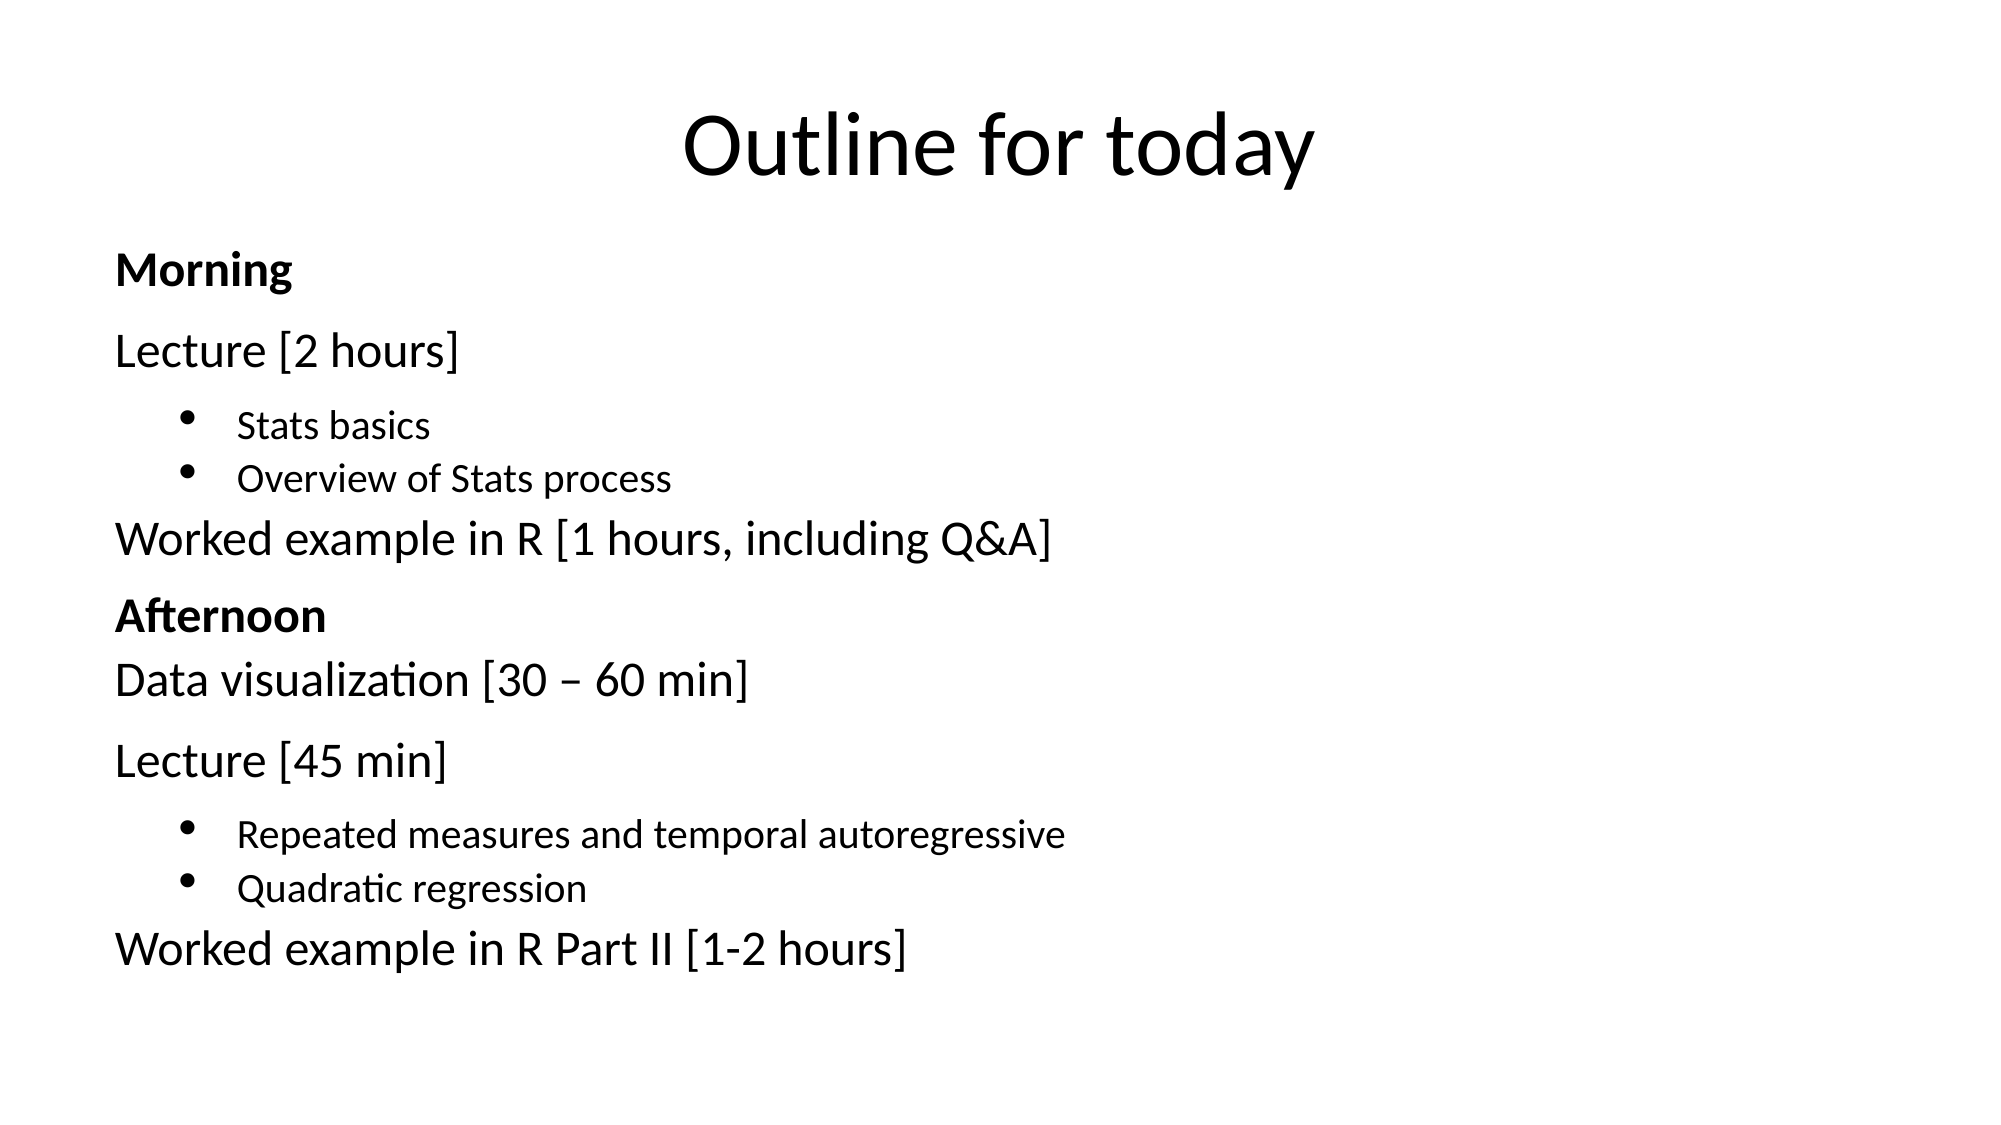

# Outline for today
Morning
Lecture [2 hours]
Stats basics
Overview of Stats process
Worked example in R [1 hours, including Q&A]
Afternoon
Data visualization [30 – 60 min]
Lecture [45 min]
Repeated measures and temporal autoregressive
Quadratic regression
Worked example in R Part II [1-2 hours]